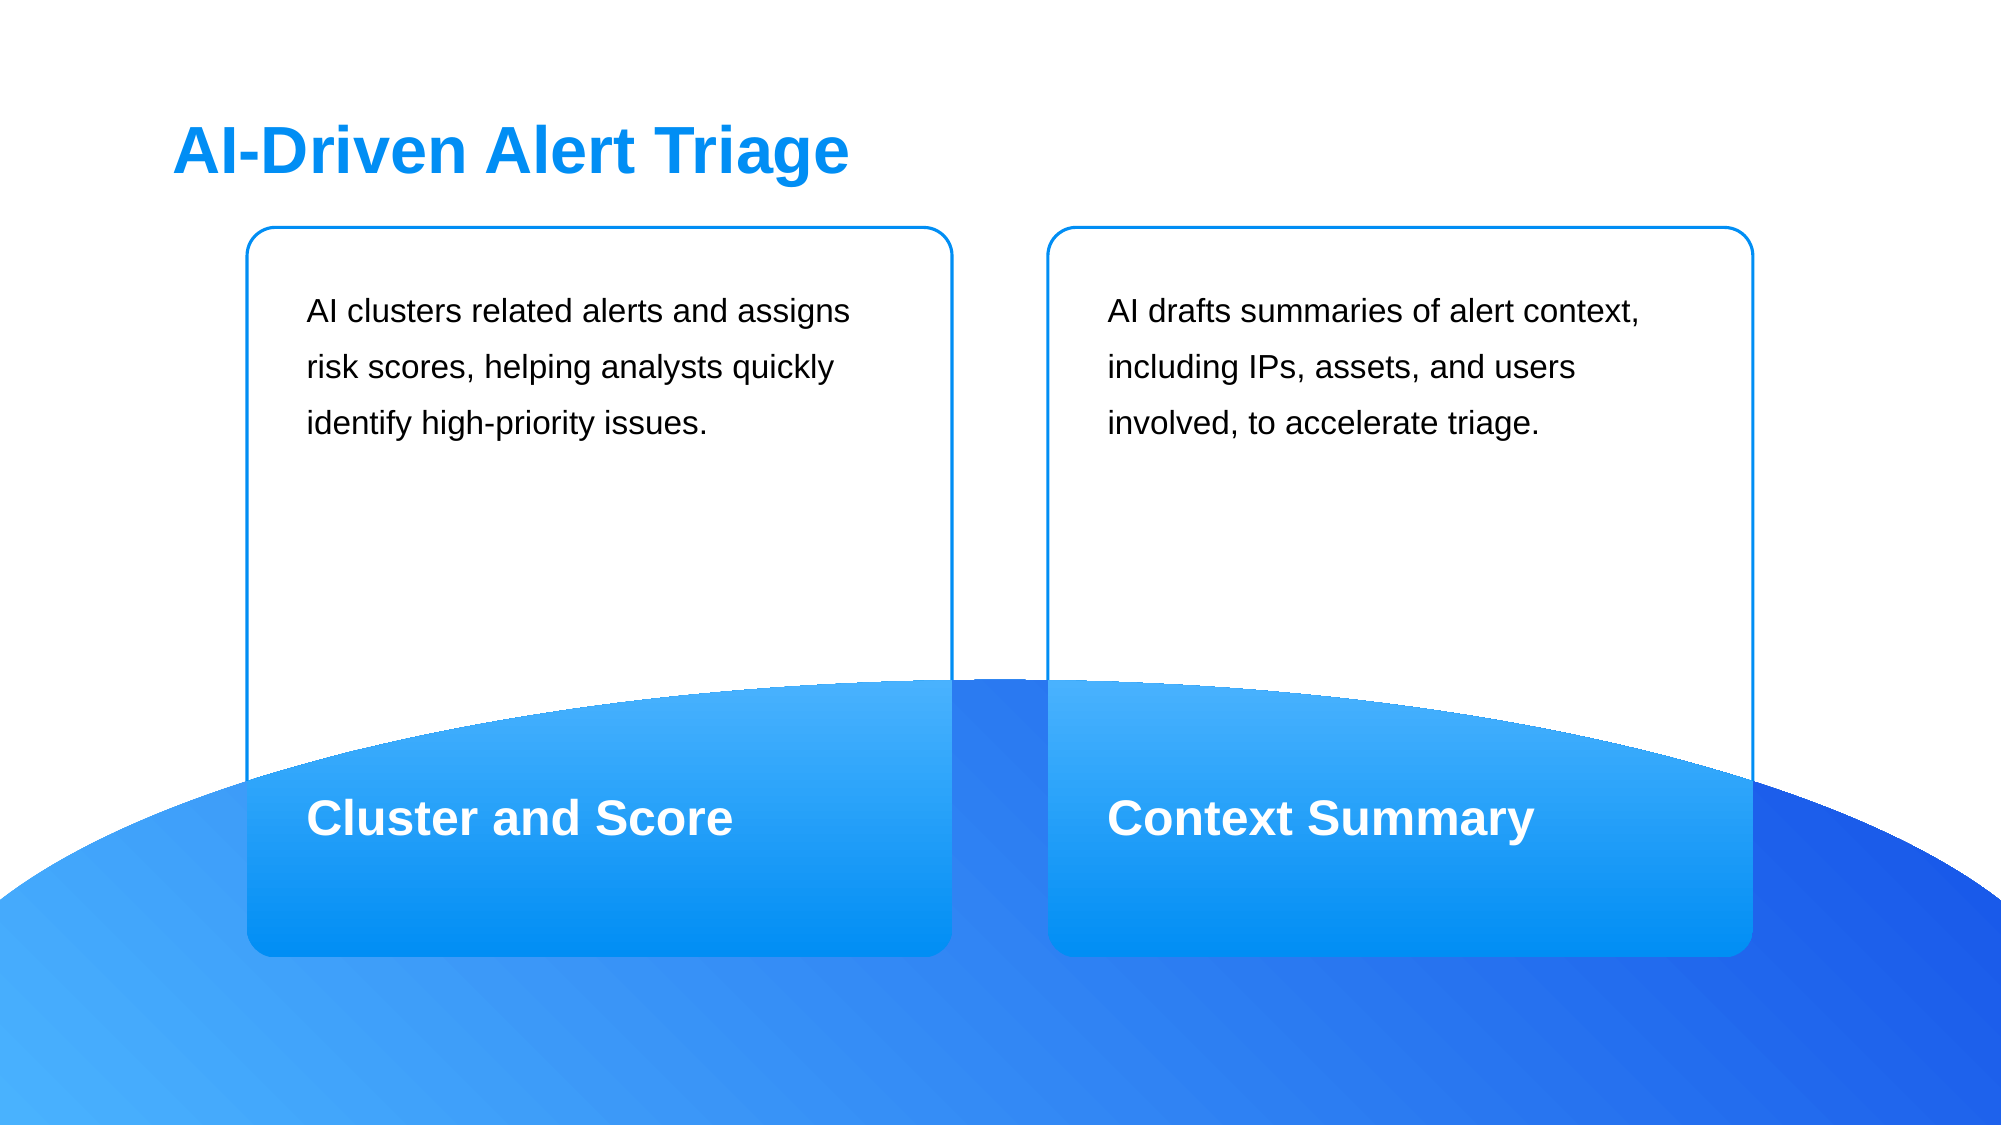

AI-Driven Alert Triage

AI clusters related alerts and assigns risk scores, helping analysts quickly identify high-priority issues.
AI drafts summaries of alert context, including IPs, assets, and users involved, to accelerate triage.

Cluster and Score
Context Summary